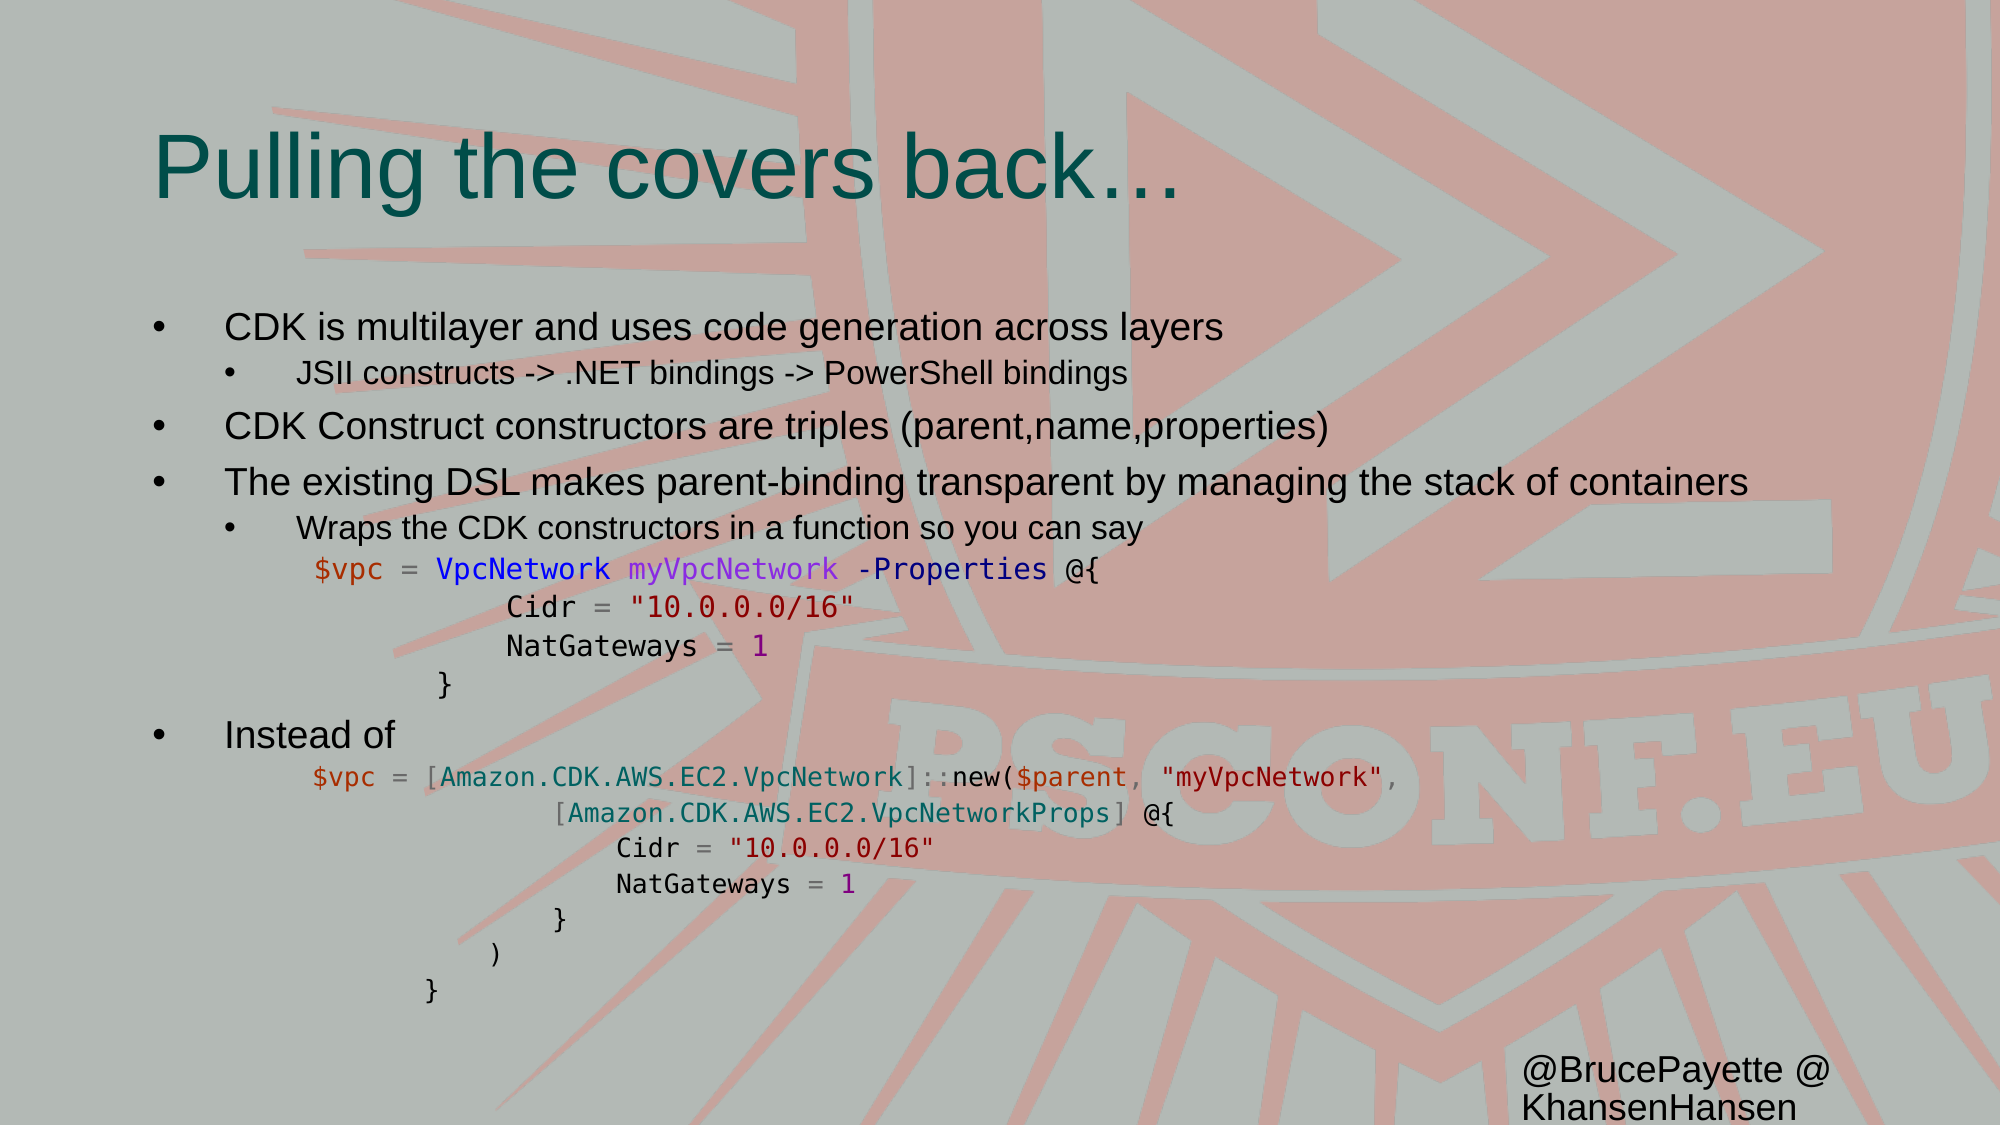

# Pulling the covers back…
CDK is multilayer and uses code generation across layers
JSII constructs -> .NET bindings -> PowerShell bindings
CDK Construct constructors are triples (parent,name,properties)
The existing DSL makes parent-binding transparent by managing the stack of containers
Wraps the CDK constructors in a function so you can say
 $vpc = VpcNetwork myVpcNetwork -Properties @{
            Cidr = "10.0.0.0/16"
            NatGateways = 1
        }
Instead of
 $vpc = [Amazon.CDK.AWS.EC2.VpcNetwork]::new($parent, "myVpcNetwork",
                [Amazon.CDK.AWS.EC2.VpcNetworkProps] @{
                    Cidr = "10.0.0.0/16"
                    NatGateways = 1
                }
            )
        }
@BrucePayette @KhansenHansen